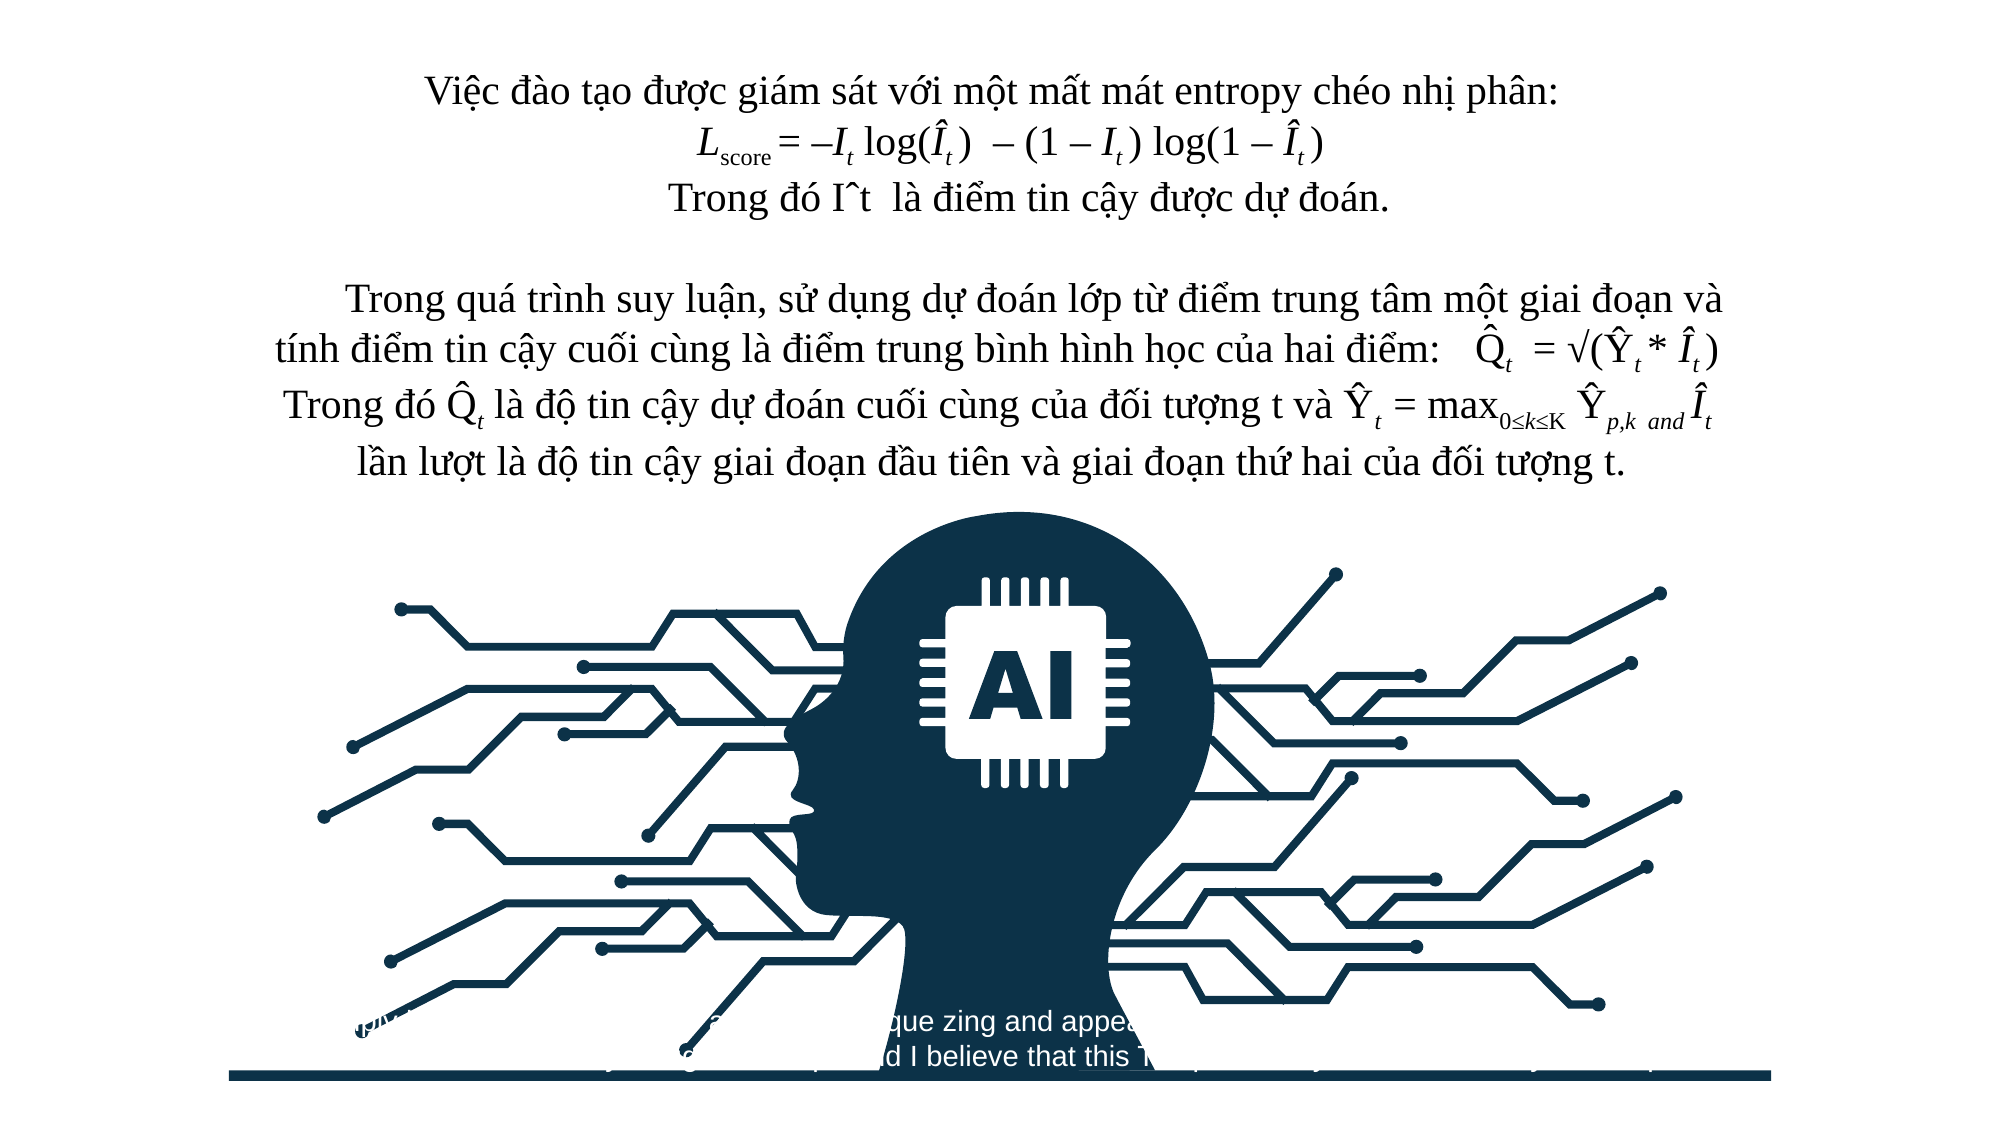

Việc đào tạo được giám sát với một mất mát entropy chéo nhị phân:
 		Lscore = –It log(Ît )  – (1 – It ) log(1 – Ît )
Trong đó Iˆt  là điểm tin cậy được dự đoán.

Trong quá trình suy luận, sử dụng dự đoán lớp từ điểm trung tâm một giai đoạn và tính điểm tin cậy cuối cùng là điểm trung bình hình học của hai điểm: 	Q̂t  = √(Ŷt * Ît )
Trong đó Q̂t là độ tin cậy dự đoán cuối cùng của đối tượng t và Ŷt  = max0≤k≤K Ŷp,k  and Ît lần lượt là độ tin cậy giai đoạn đầu tiên và giai đoạn thứ hai của đối tượng t.

You can simply impress your audience and add a unique zing and appeal to your Presentations. Get a modern PowerPoint  Presentation that is beautifully designed. I hope and I believe that this Template will your Time, Money and Reputation.